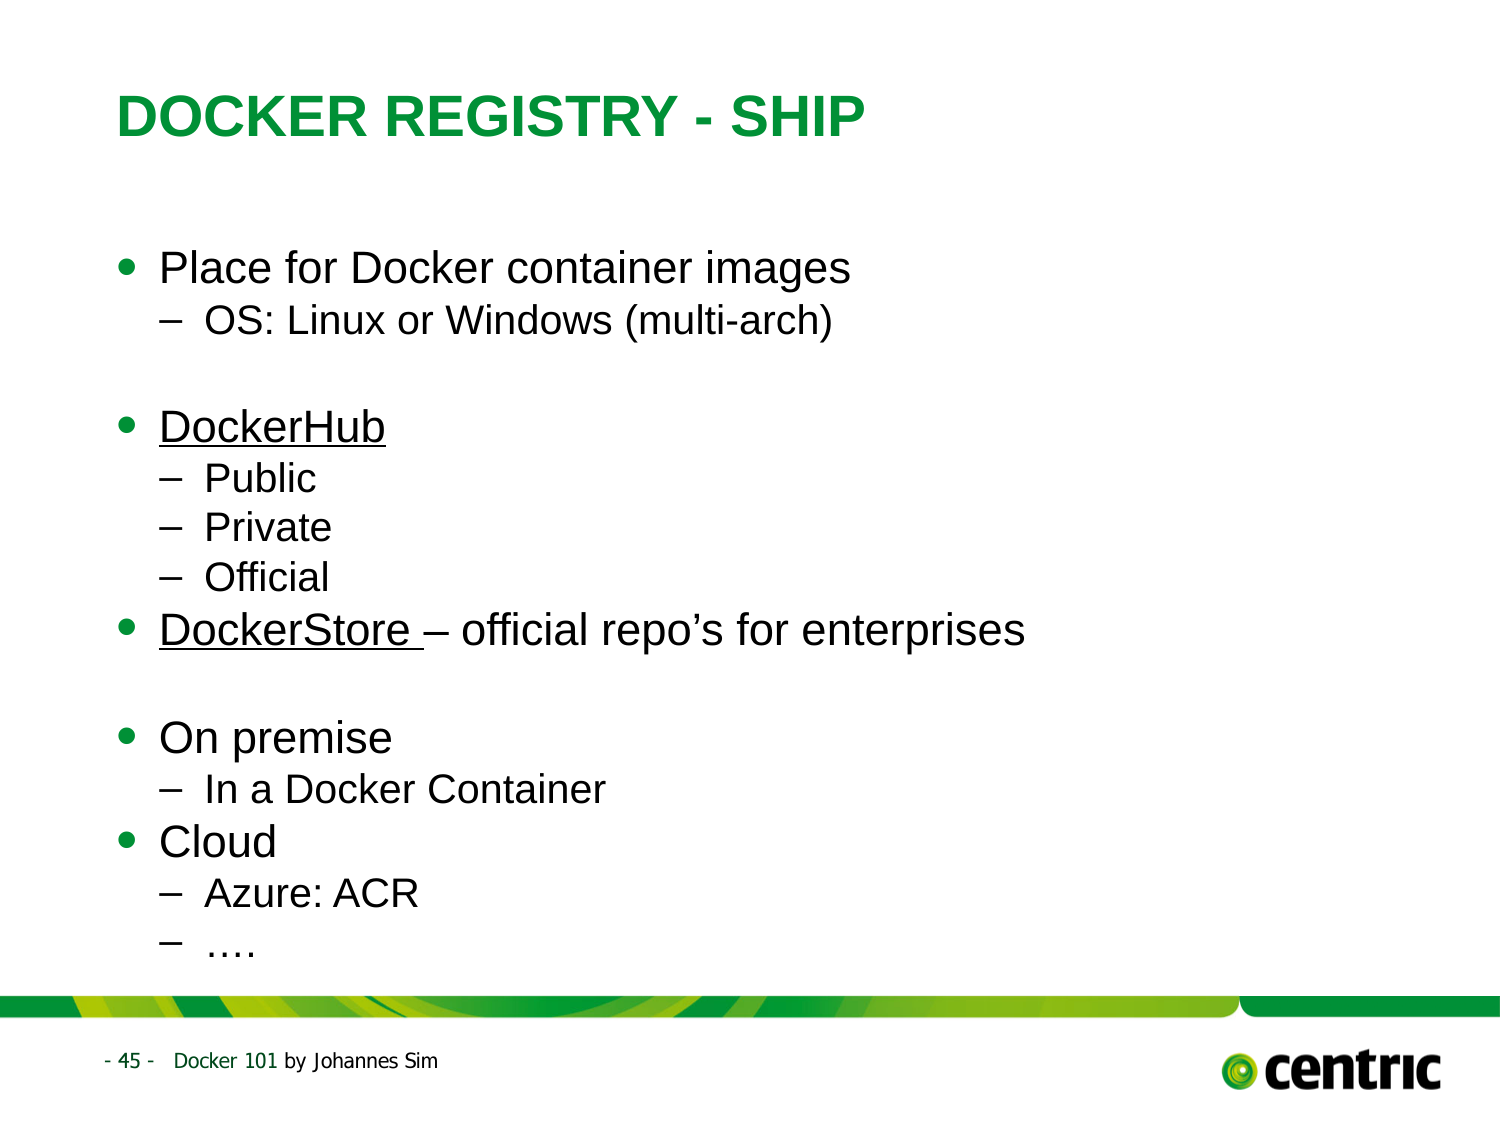

# Docker Registry - SHIP
Place for Docker container images
OS: Linux or Windows (multi-arch)

DockerHub
Public
Private
Official
DockerStore – official repo’s for enterprises

On premise
In a Docker Container
Cloud
Azure: ACR
….